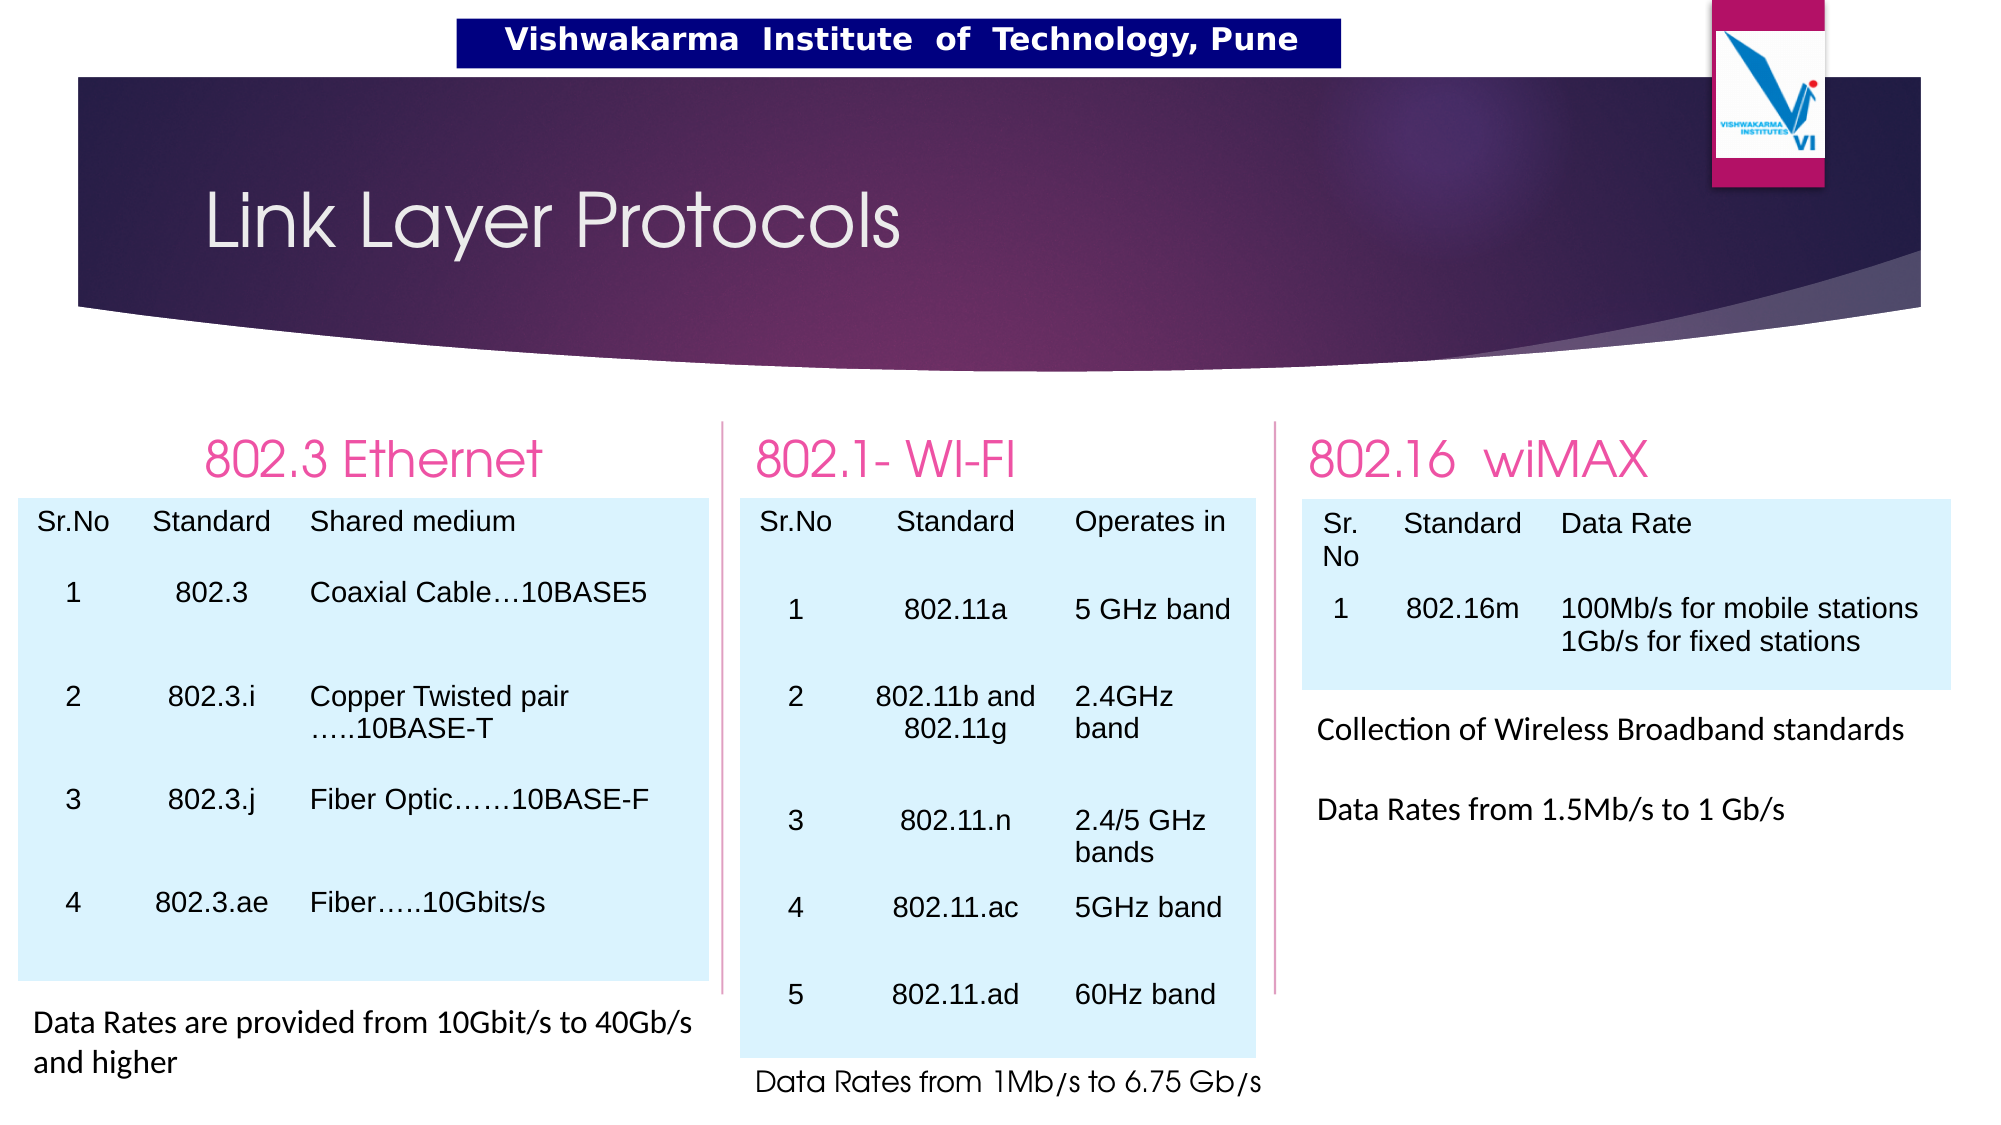

# Link Layer Protocols
802.1- WI-FI
802.16  wiMAX
802.3 Ethernet
| Sr.No | Standard | Shared medium |
| --- | --- | --- |
| 1 | 802.3 | Coaxial Cable…10BASE5 |
| 2 | 802.3.i | Copper Twisted pair …..10BASE-T |
| 3 | 802.3.j | Fiber Optic……10BASE-F |
| 4 | 802.3.ae | Fiber…..10Gbits/s |
| Sr.No | Standard | Operates in |
| --- | --- | --- |
| 1 | 802.11a | 5 GHz band |
| 2 | 802.11b and 802.11g | 2.4GHz band |
| 3 | 802.11.n | 2.4/5 GHz bands |
| 4 | 802.11.ac | 5GHz band |
| 5 | 802.11.ad | 60Hz band |
| Sr.No | Standard | Data Rate |
| --- | --- | --- |
| 1 | 802.16m | 100Mb/s for mobile stations 1Gb/s for fixed stations |
Collection of Wireless Broadband standards

Data Rates from 1.5Mb/s to 1 Gb/s
Data Rates are provided from 10Gbit/s to 40Gb/s and higher
Data Rates from 1Mb/s to 6.75 Gb/s